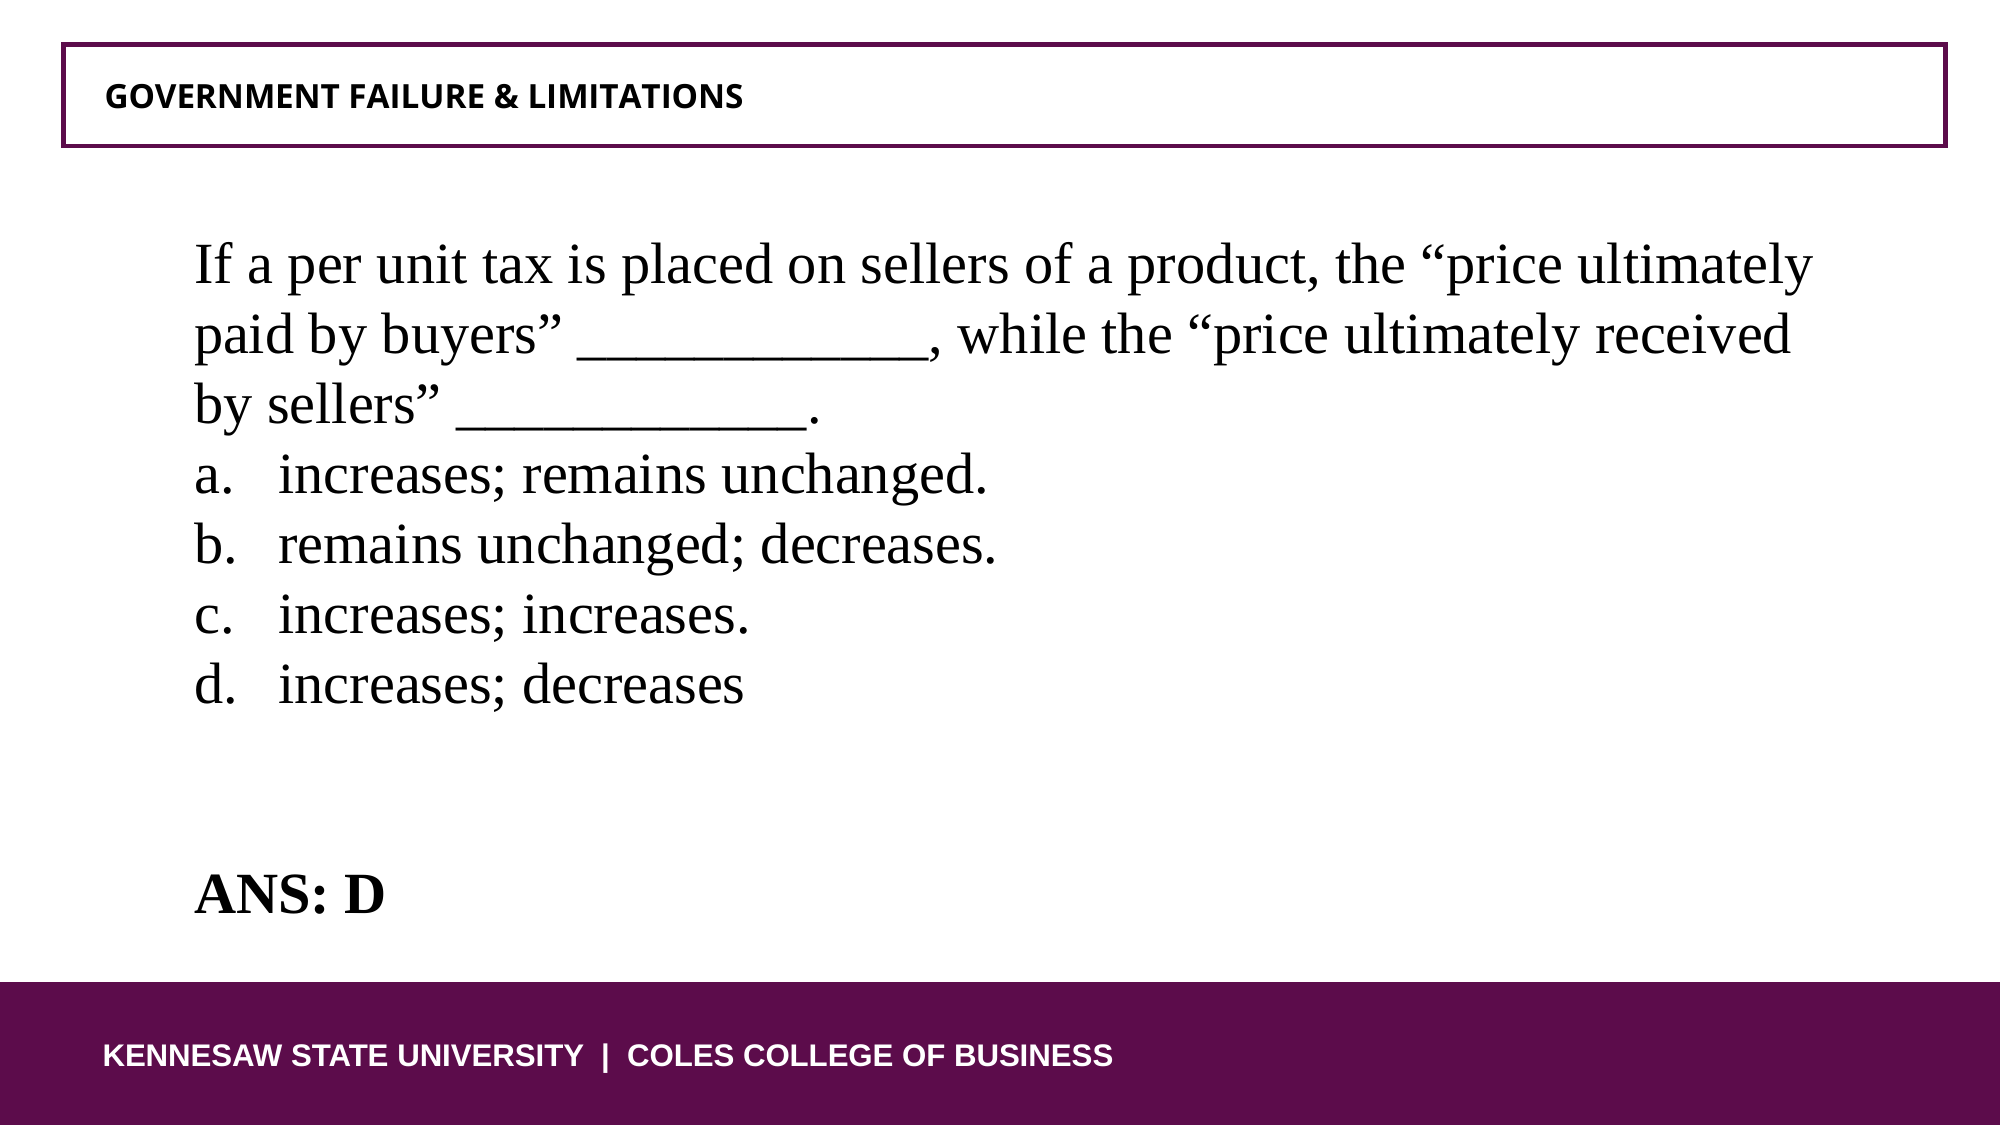

GOVERNMENT FAILURE & LIMITATIONS
If a per unit tax is placed on sellers of a product, the “price ultimately paid by buyers” ____________, while the “price ultimately received by sellers” ____________.
increases; remains unchanged.
remains unchanged; decreases.
increases; increases.
increases; decreases

ANS:	D
          KENNESAW STATE UNIVERSITY  |  COLES COLLEGE OF BUSINESS
33
33